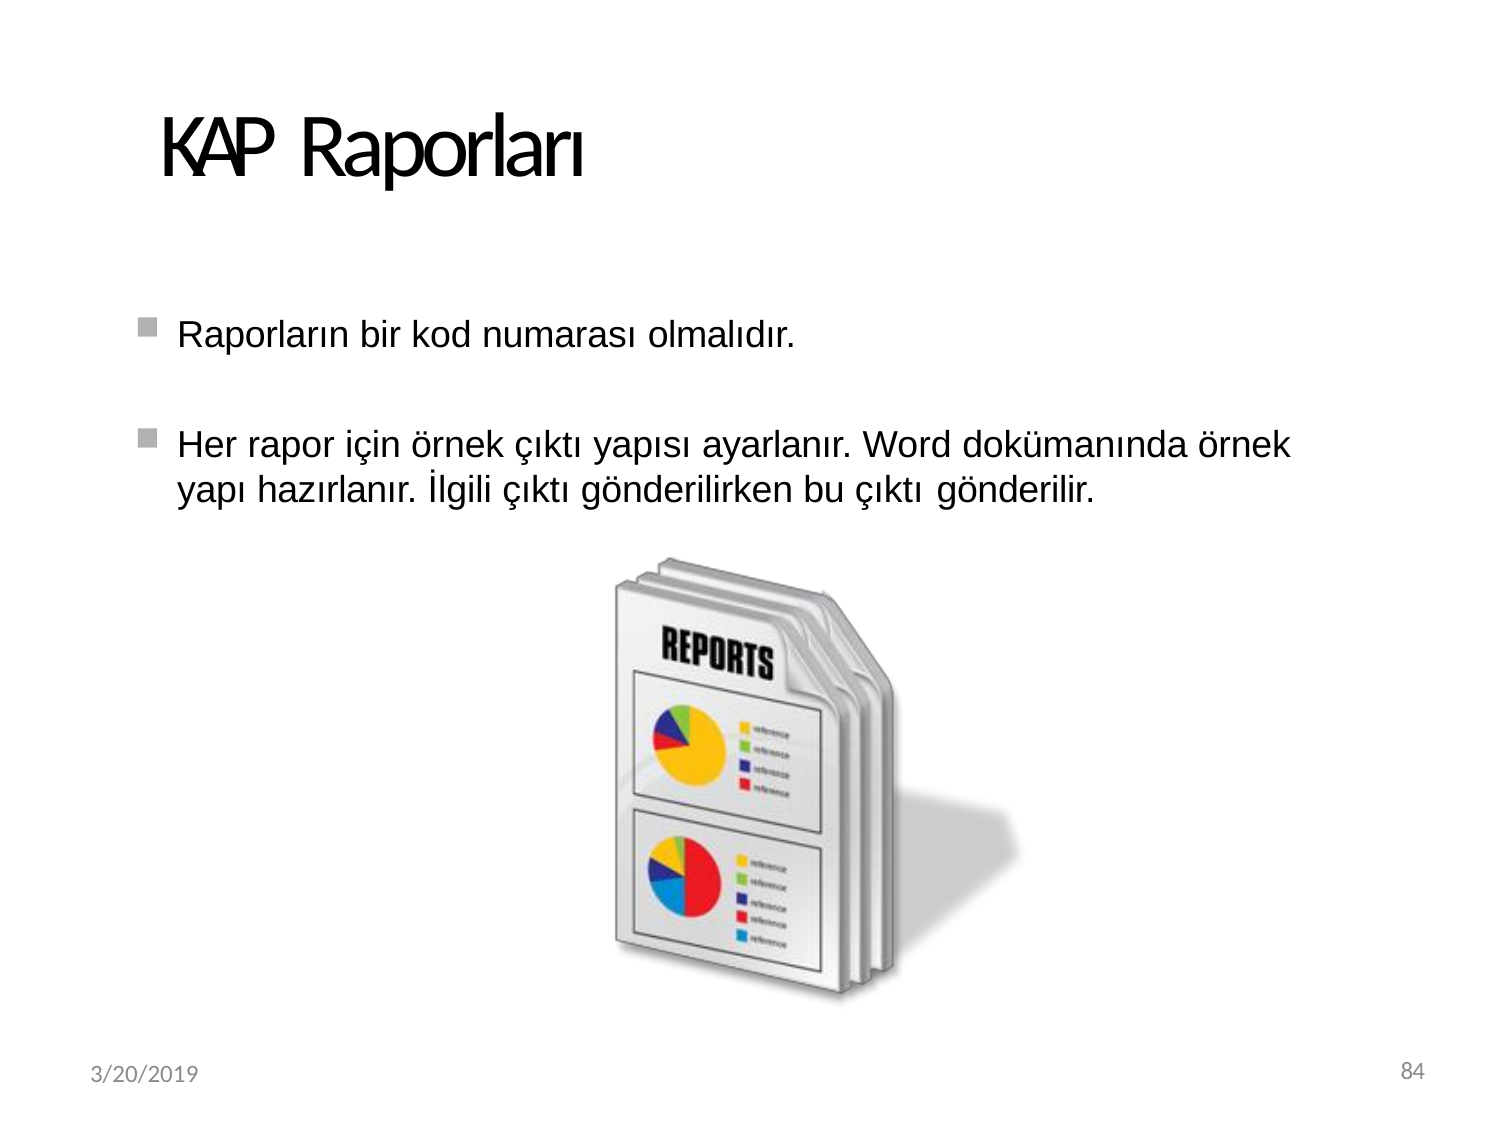

# KAP Raporları
Raporların bir kod numarası olmalıdır.

Her rapor için örnek çıktı yapısı ayarlanır. Word dokümanında örnek  yapı hazırlanır. İlgili çıktı gönderilirken bu çıktı gönderilir.

3/20/2019
84